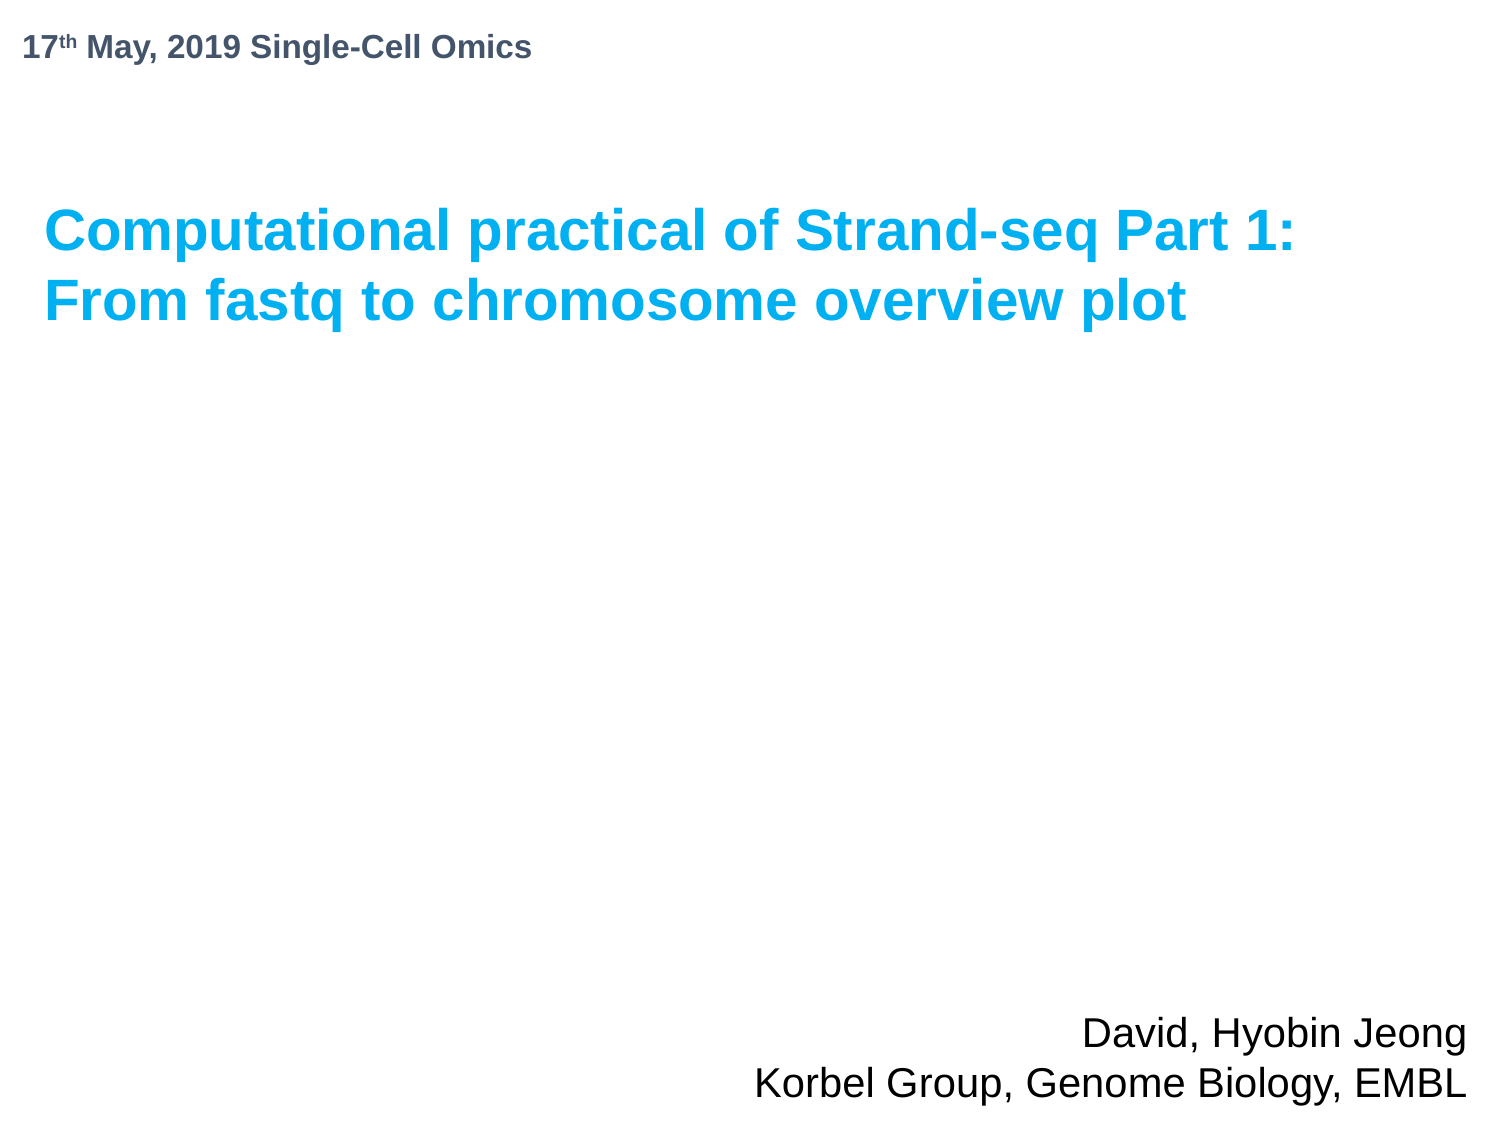

17th May, 2019 Single-Cell Omics
Computational practical of Strand-seq Part 1:
From fastq to chromosome overview plot
David, Hyobin Jeong
Korbel Group, Genome Biology, EMBL